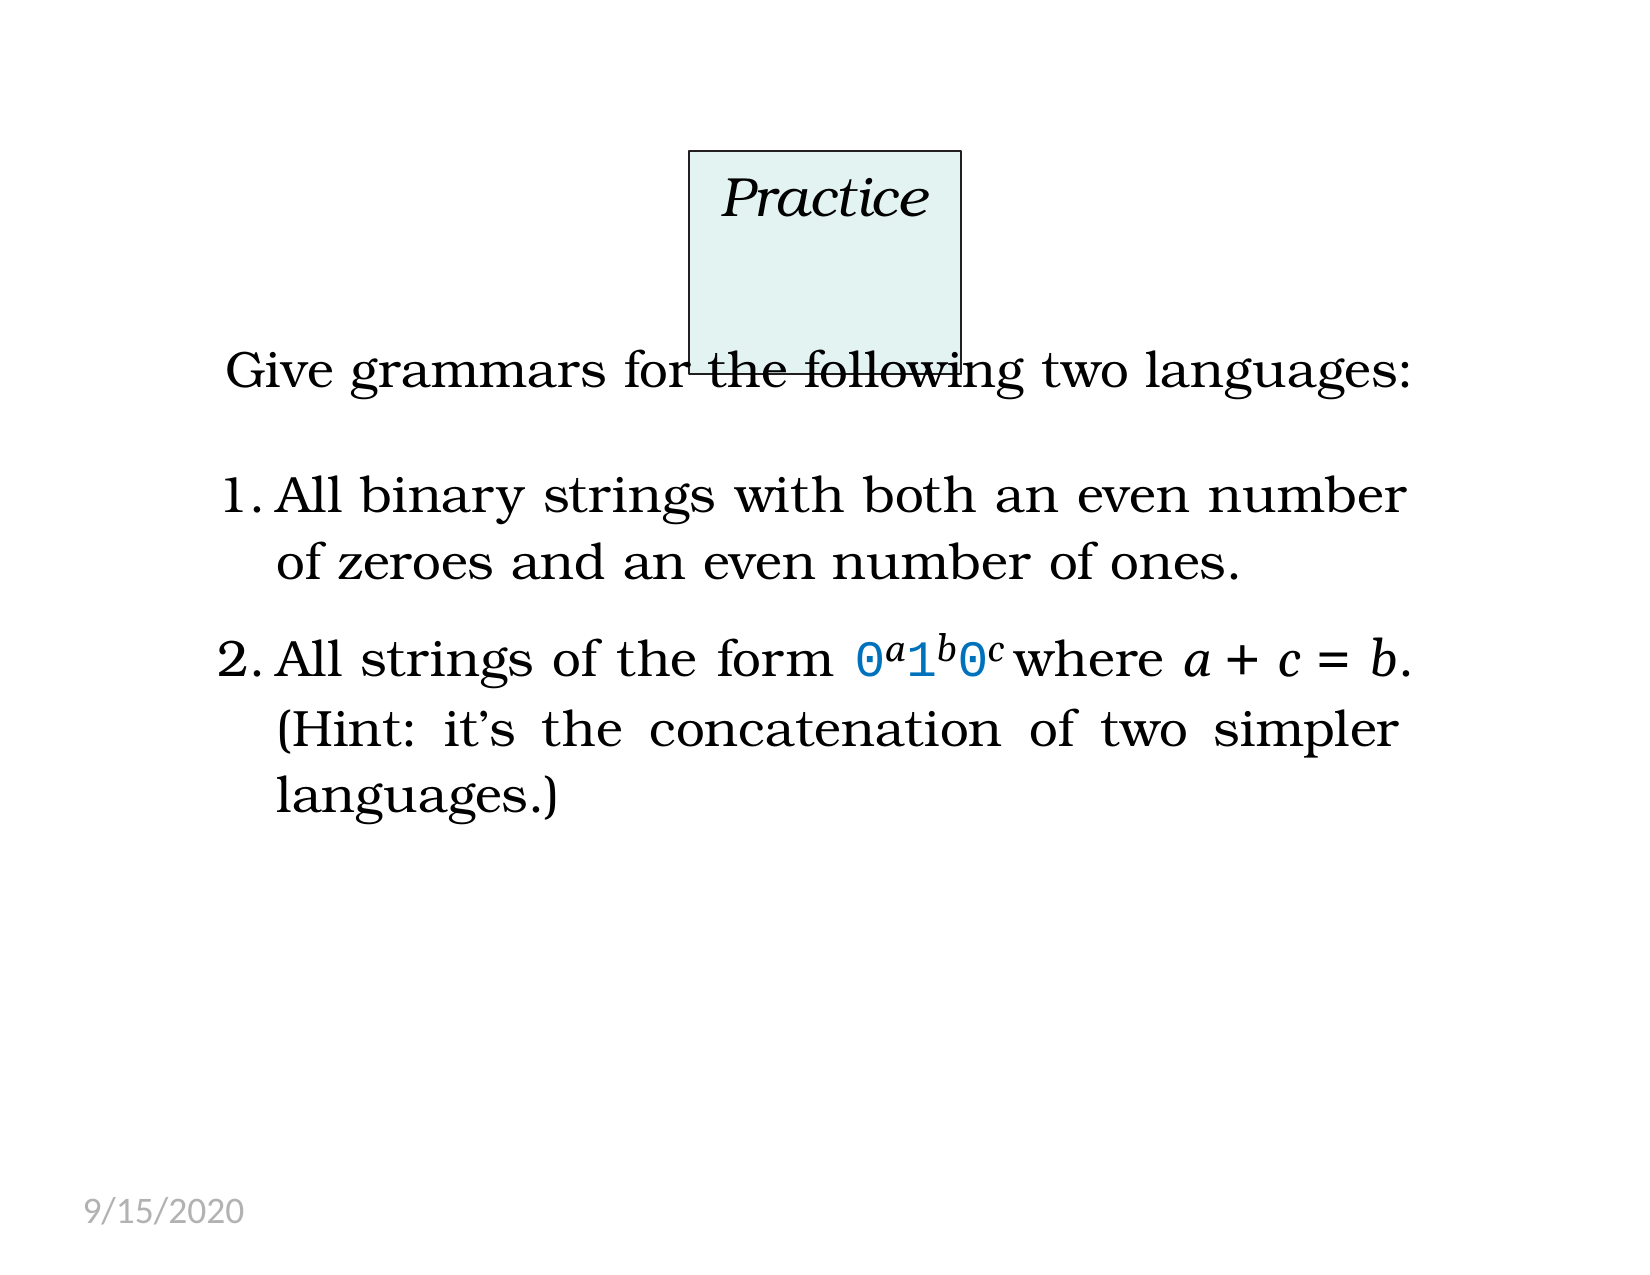

# Practice
Give grammars for the following two languages:

All binary strings with both an even number  of zeroes and an even number of ones.
All strings of the form 0a1b0c where a + c = b.  (Hint: it’s the concatenation of two simpler  languages.)
9/15/2020